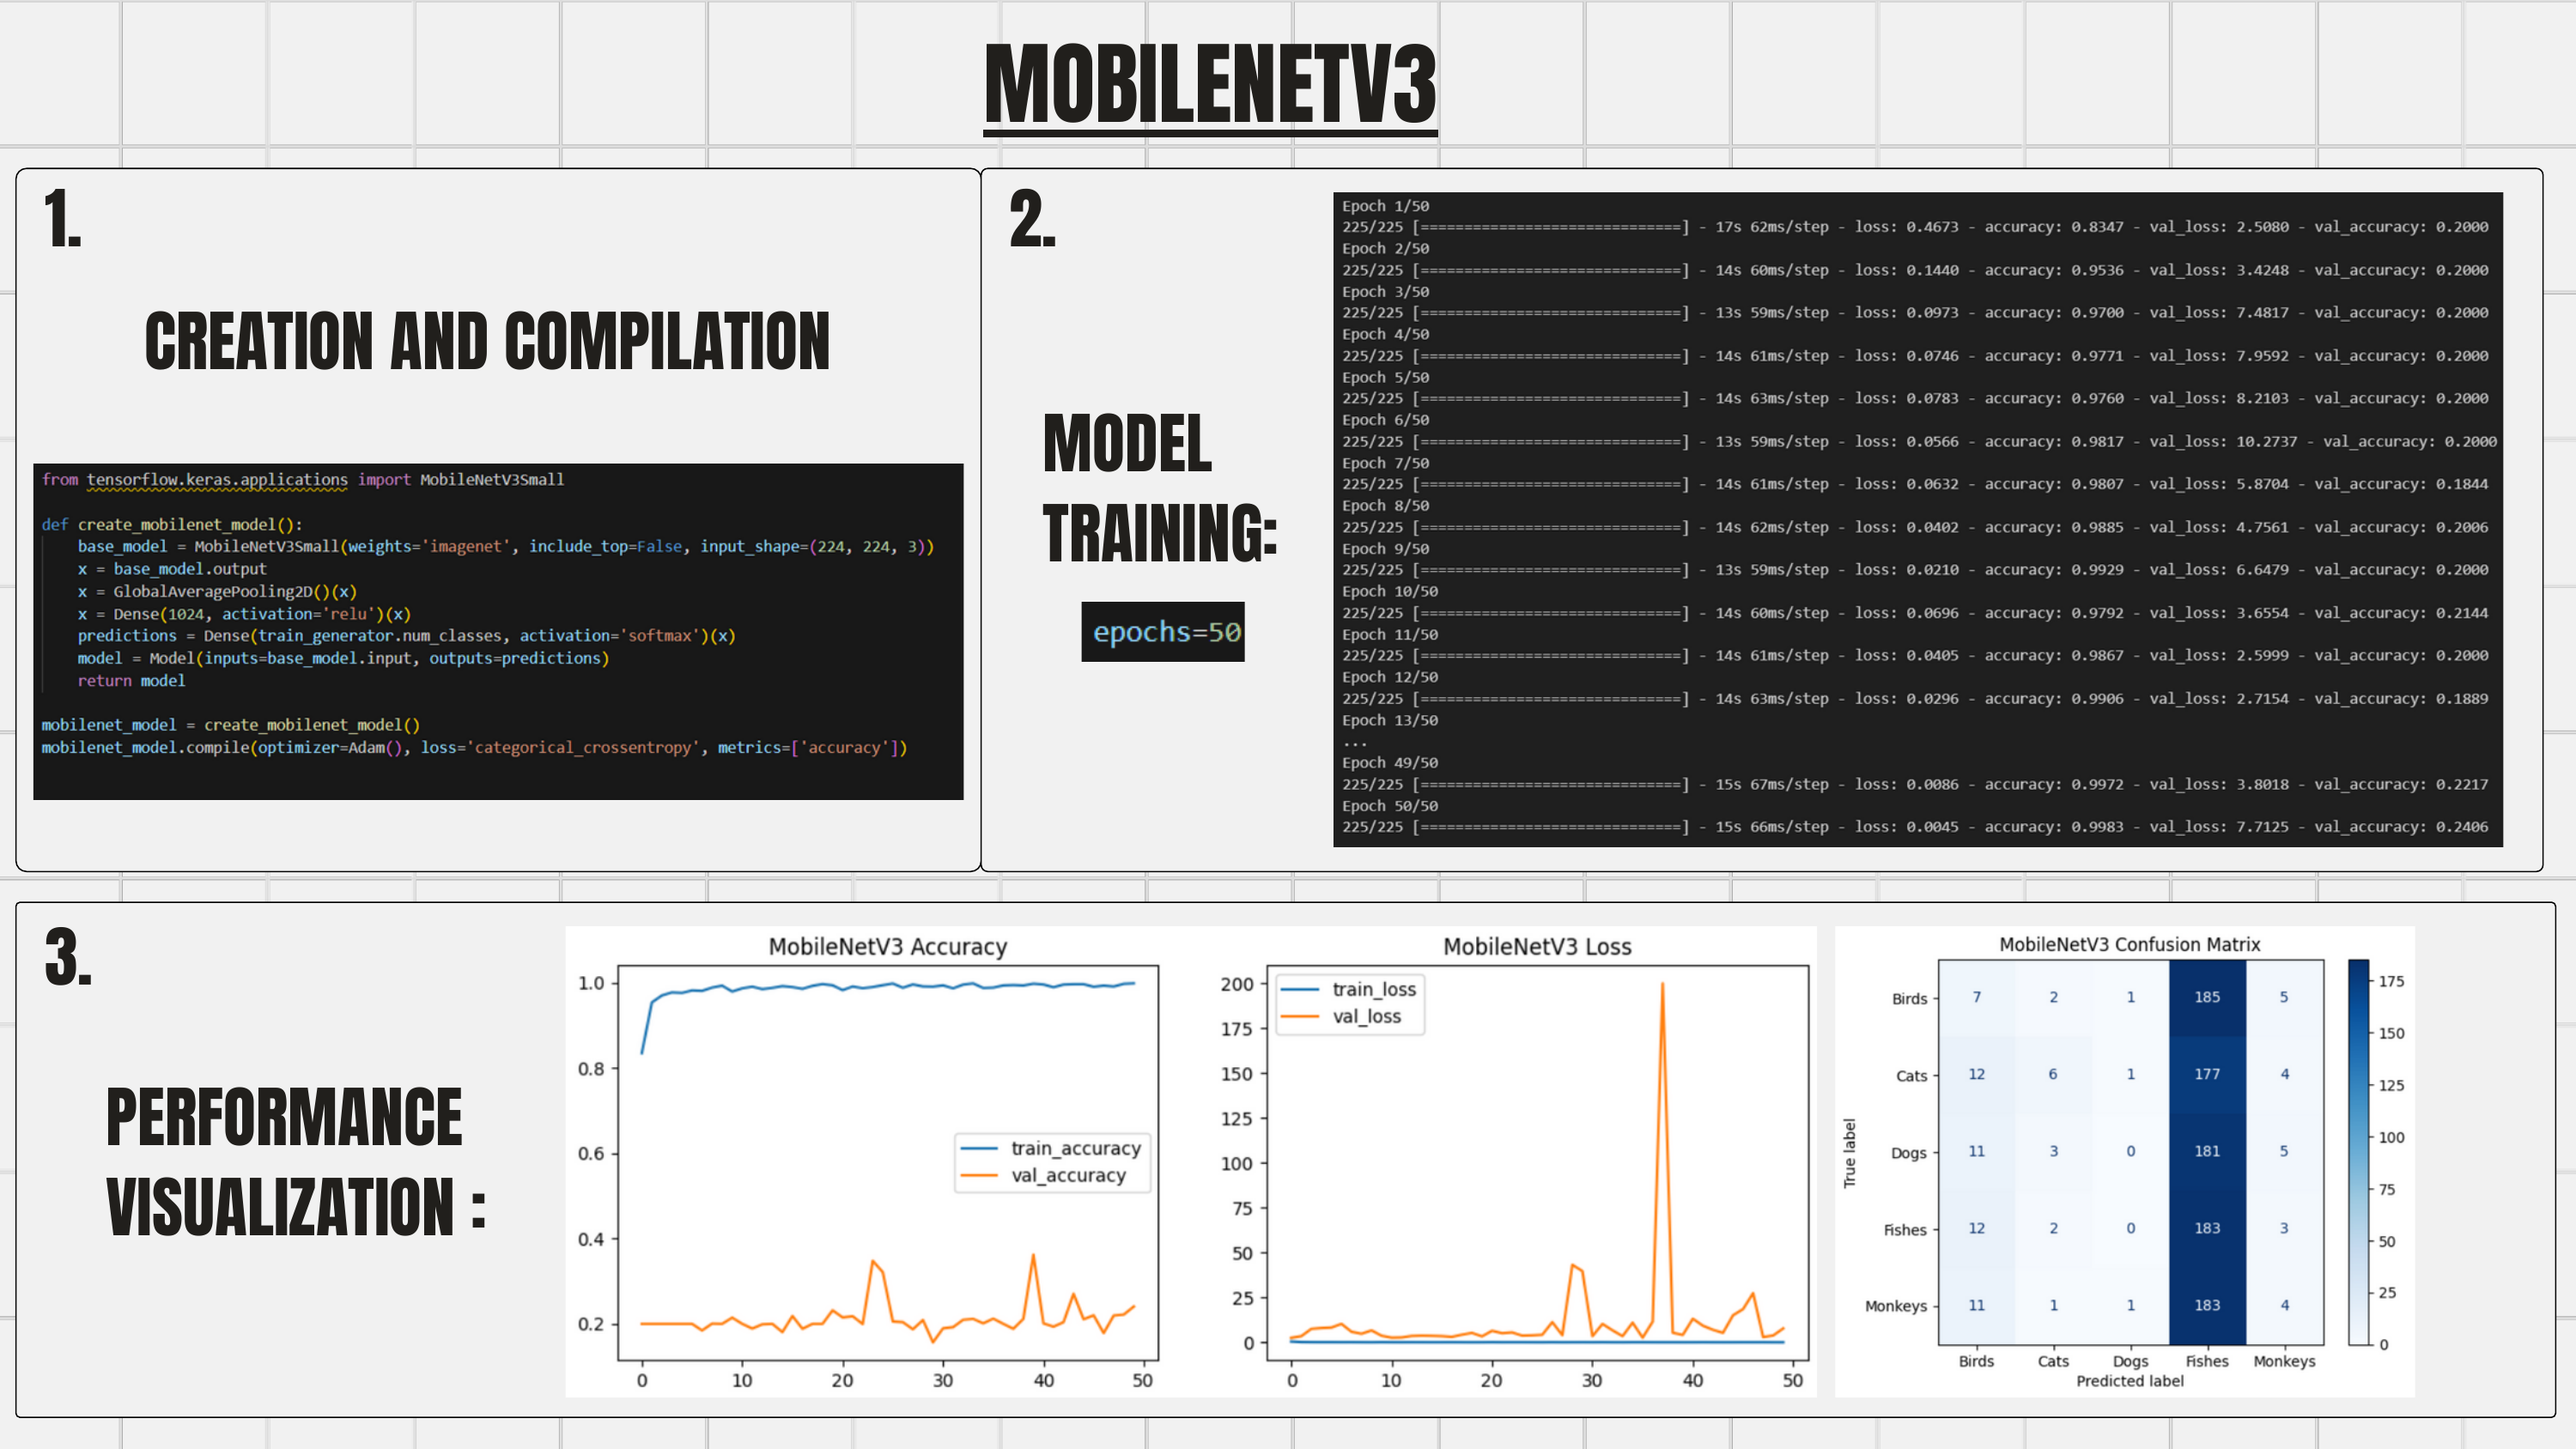

MOBILENETV3

1.
2.

CREATION AND COMPILATION
MODEL
TRAINING:

3.

PERFORMANCE
VISUALIZATION :